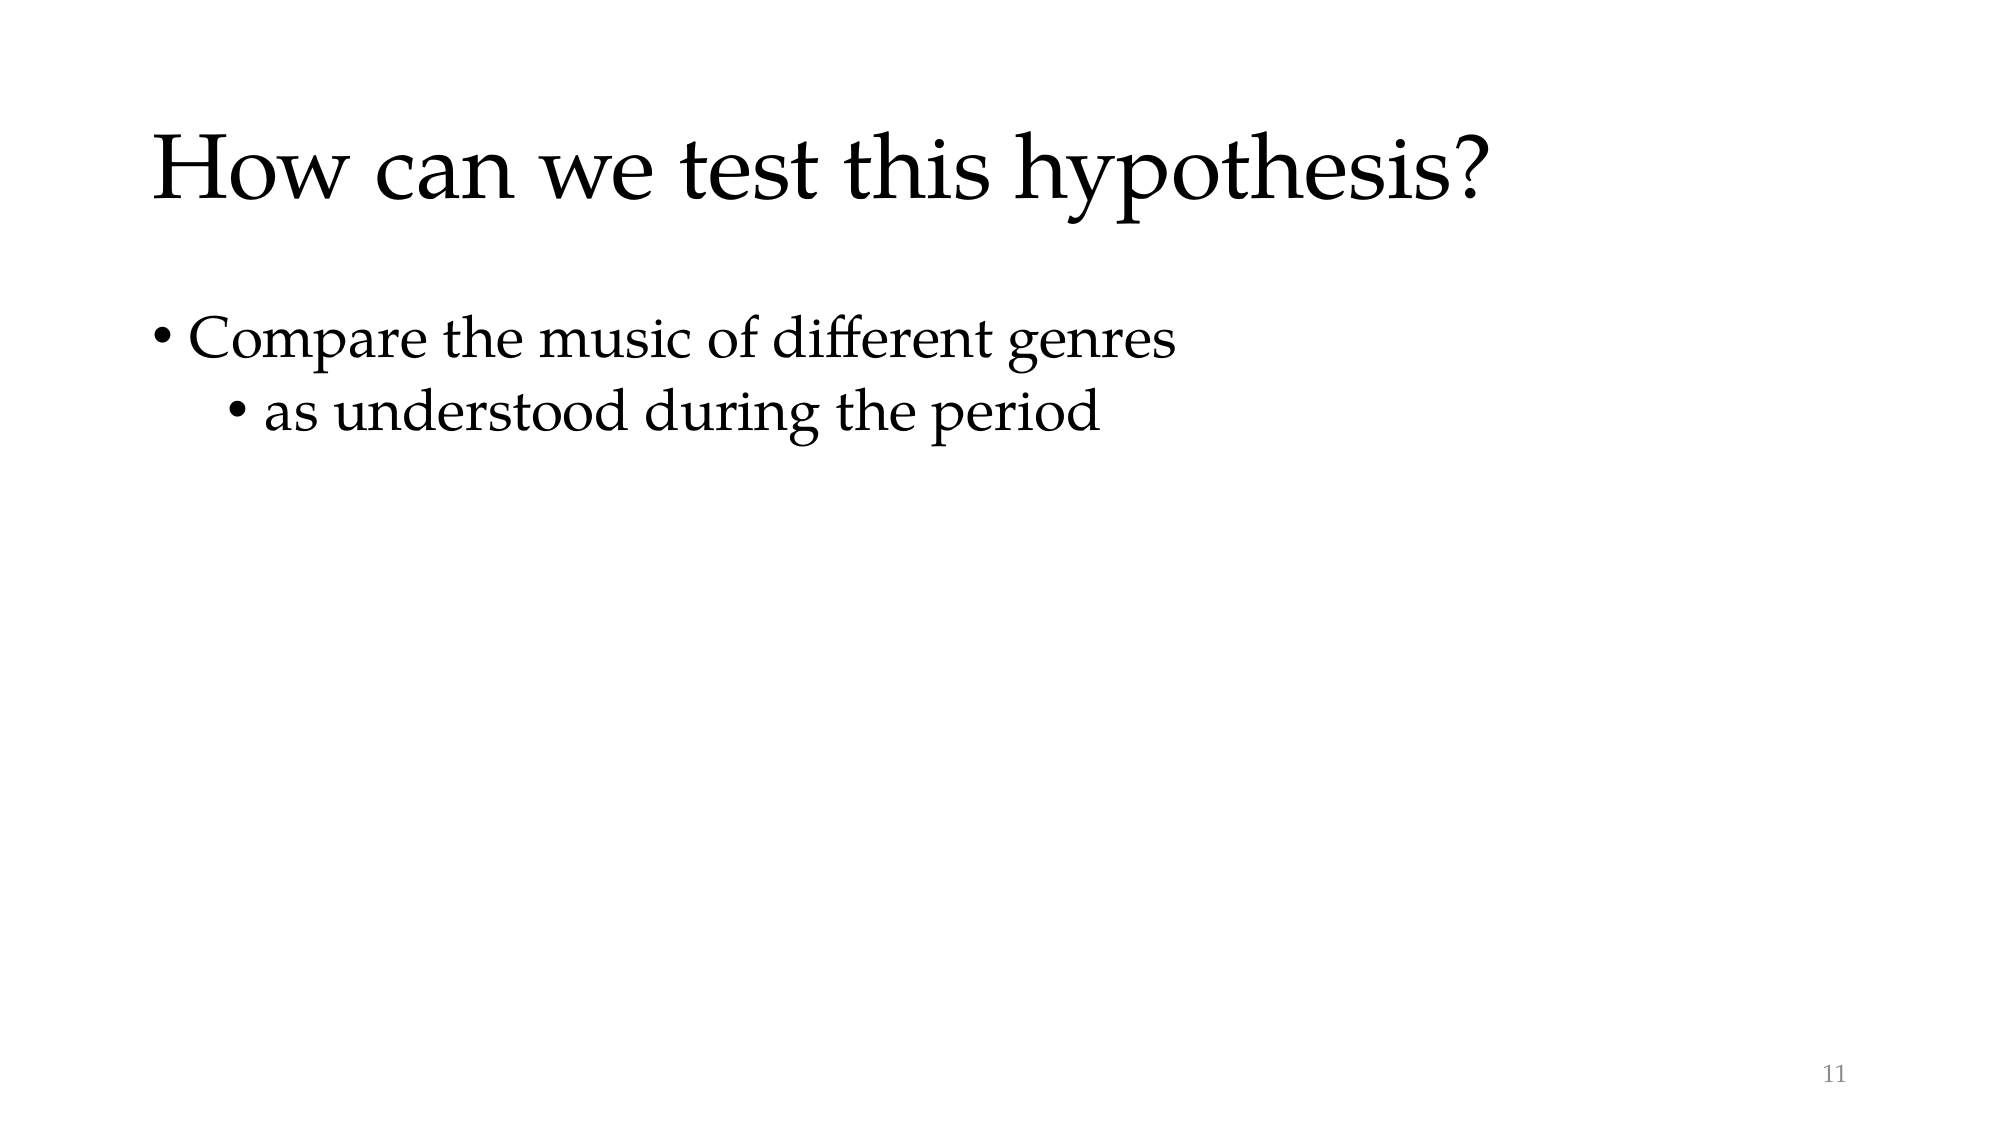

# How can we test this hypothesis?
Compare the music of different genres
as understood during the period
11